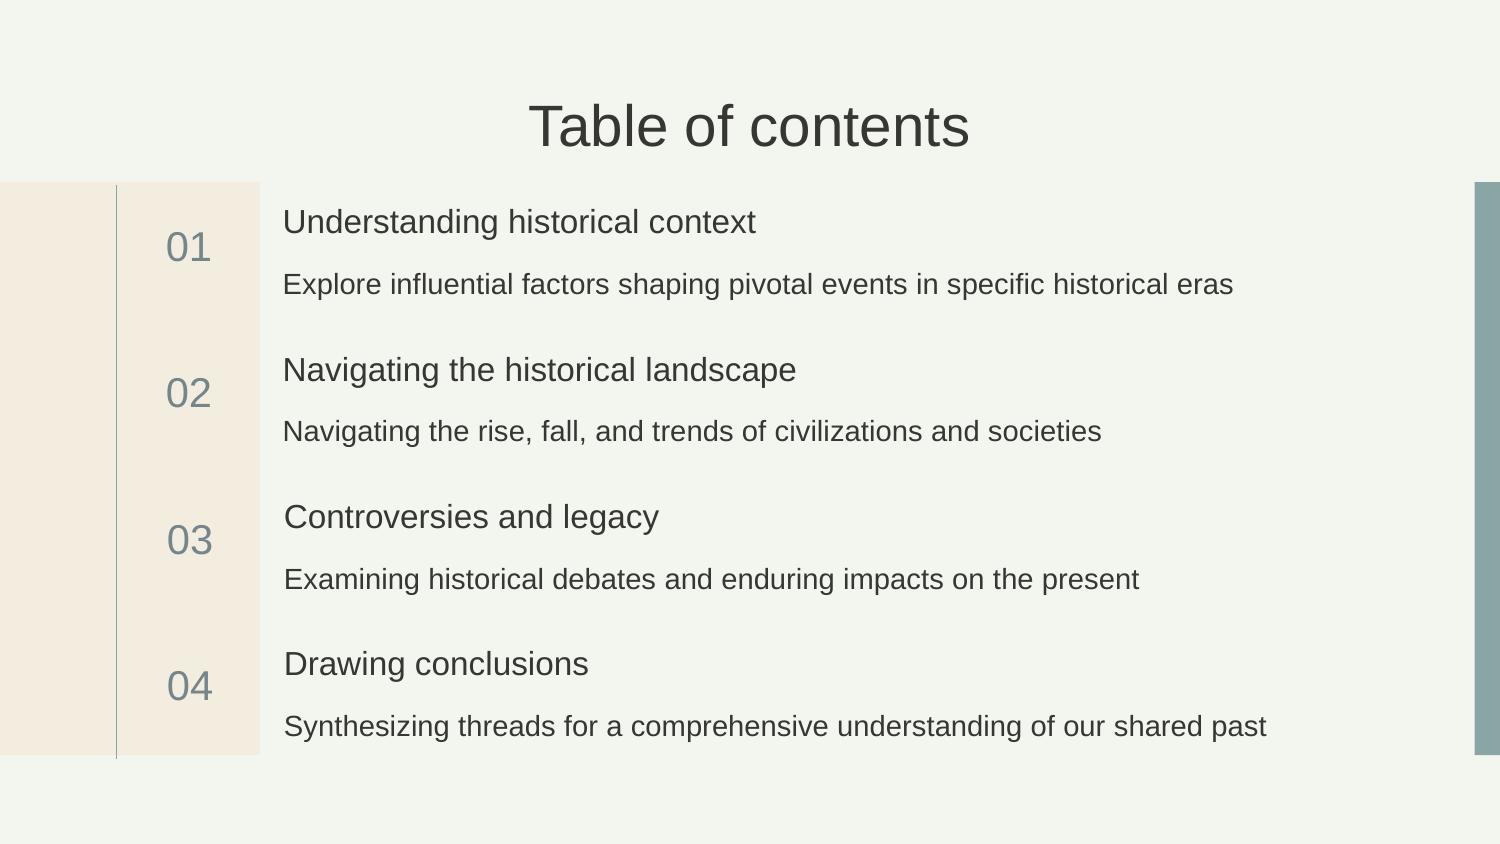

# Table of contents

01
Understanding historical context
Explore influential factors shaping pivotal events in specific historical eras
02
Navigating the historical landscape
Navigating the rise, fall, and trends of civilizations and societies
03
Controversies and legacy
Examining historical debates and enduring impacts on the present
04
Drawing conclusions
Synthesizing threads for a comprehensive understanding of our shared past